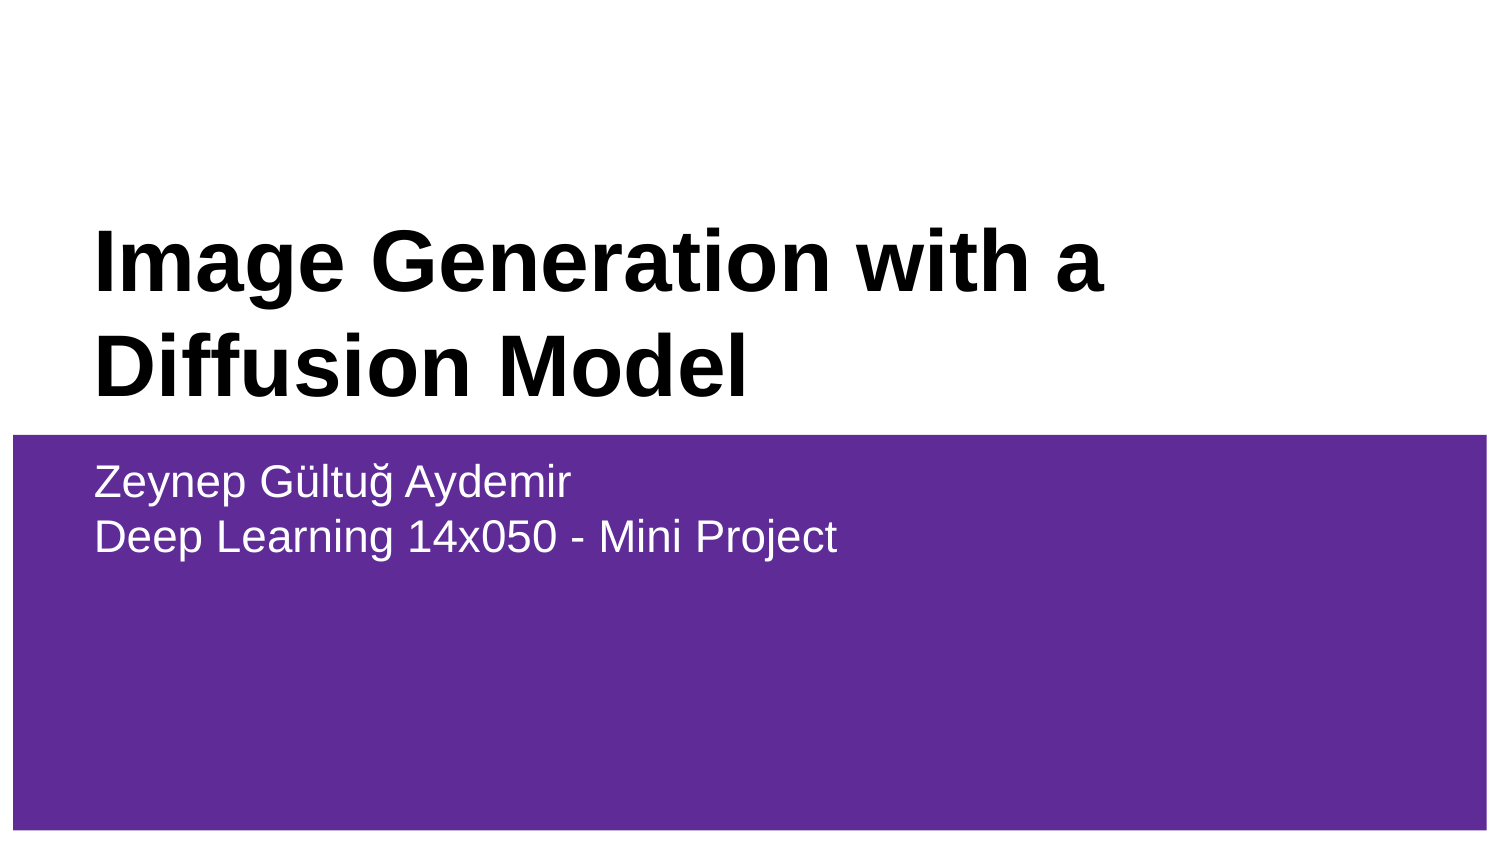

# Image Generation with a Diffusion Model
Zeynep Gültuğ Aydemir
Deep Learning 14x050 - Mini Project